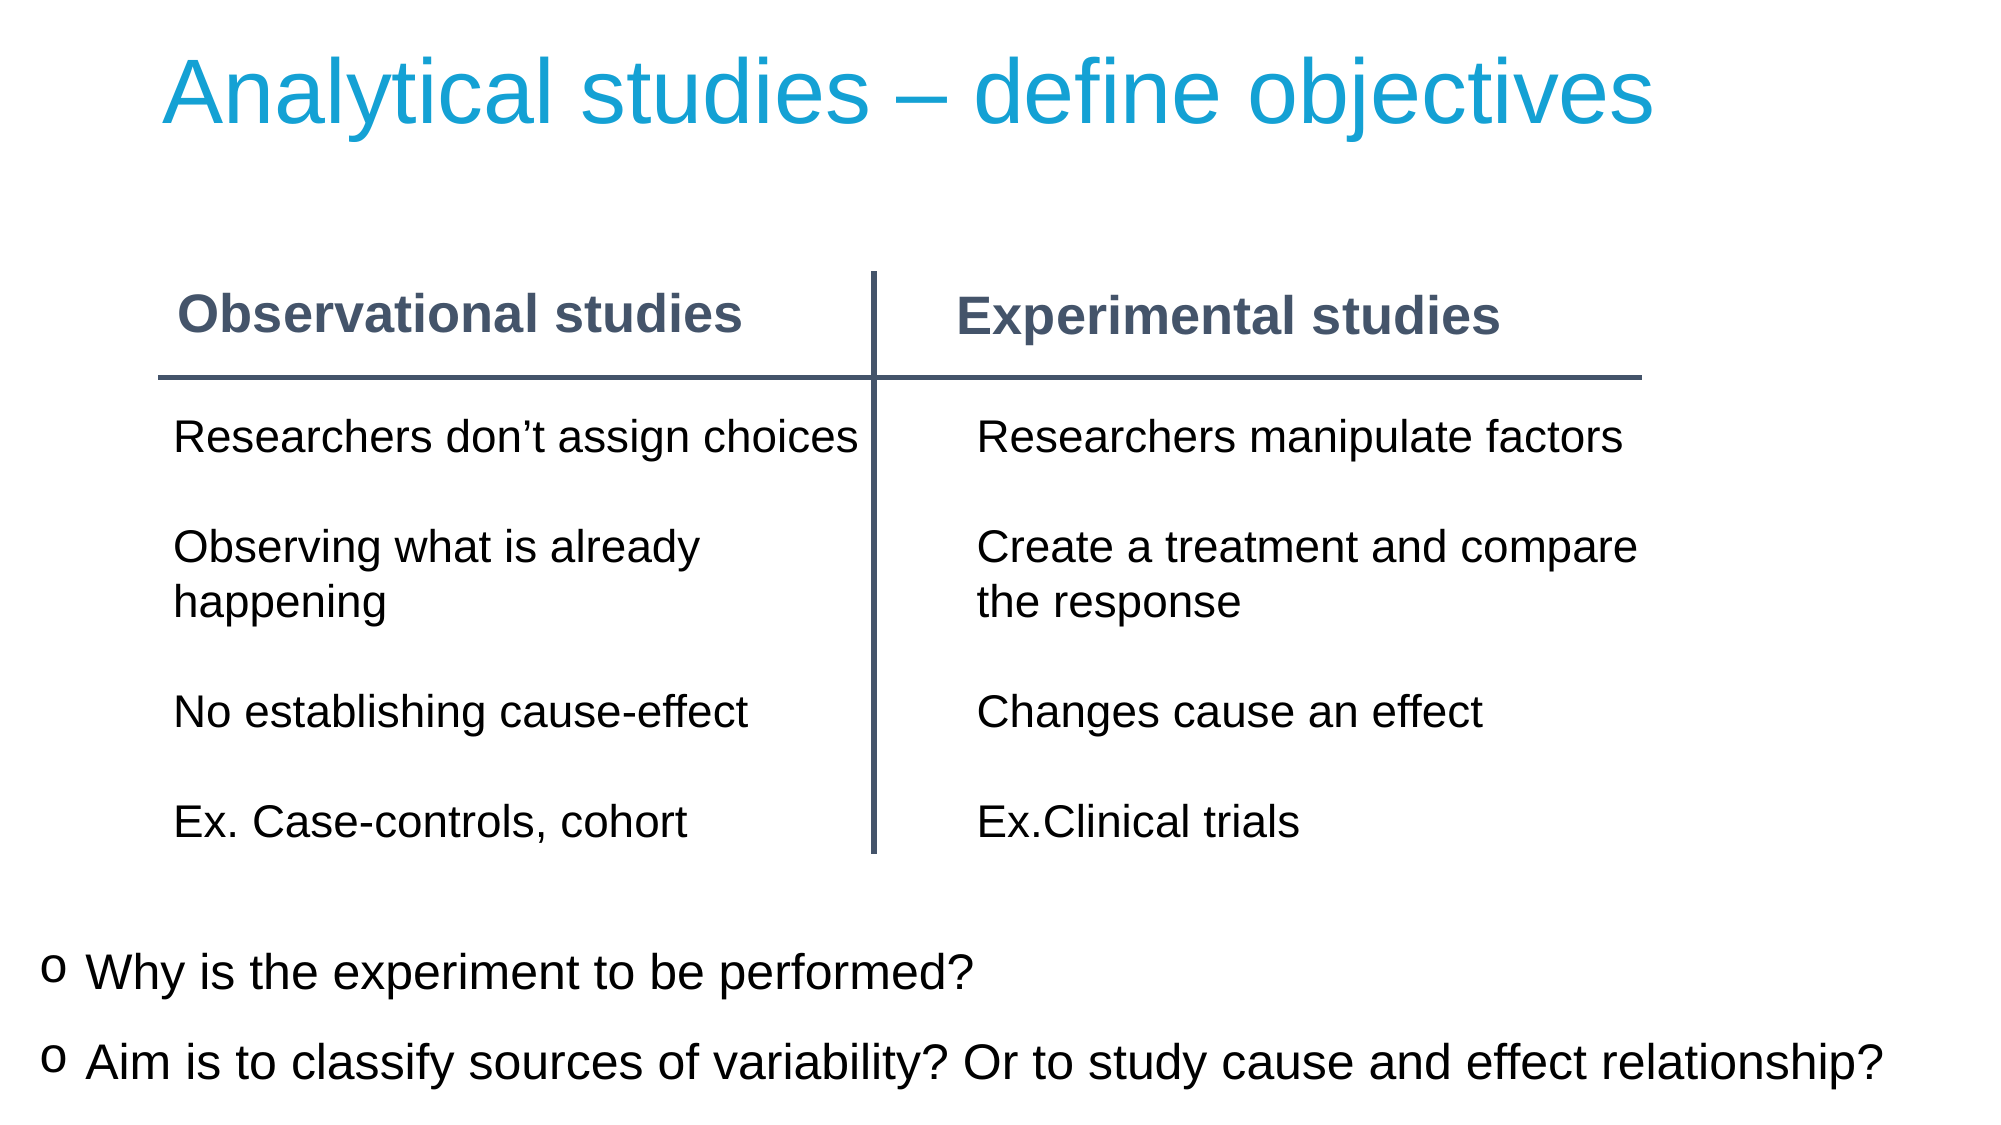

Analytical studies – define objectives
Observational studies
Experimental studies
Researchers don’t assign choices

Observing what is already happening

No establishing cause-effect

Ex. Case-controls, cohort
Researchers manipulate factors

Create a treatment and compare the response

Changes cause an effect

Ex.Clinical trials
Why is the experiment to be performed?
Aim is to classify sources of variability? Or to study cause and effect relationship?